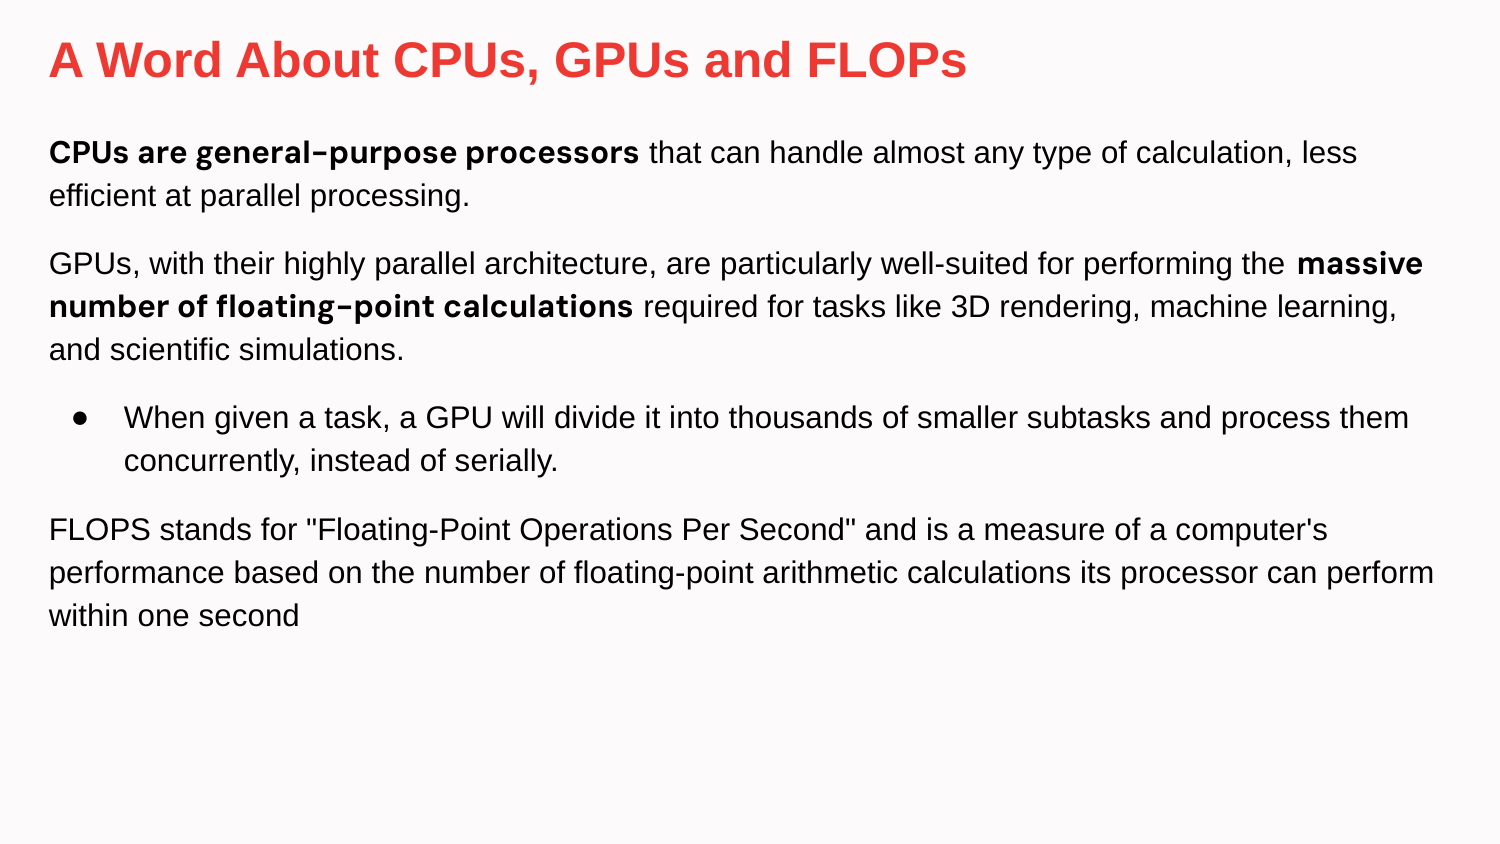

# A Word About CPUs, GPUs and FLOPs

CPUs are general-purpose processors that can handle almost any type of calculation, less efficient at parallel processing.
GPUs, with their highly parallel architecture, are particularly well-suited for performing the massive number of floating-point calculations required for tasks like 3D rendering, machine learning, and scientific simulations.
When given a task, a GPU will divide it into thousands of smaller subtasks and process them concurrently, instead of serially.
FLOPS stands for "Floating-Point Operations Per Second" and is a measure of a computer's performance based on the number of floating-point arithmetic calculations its processor can perform within one second